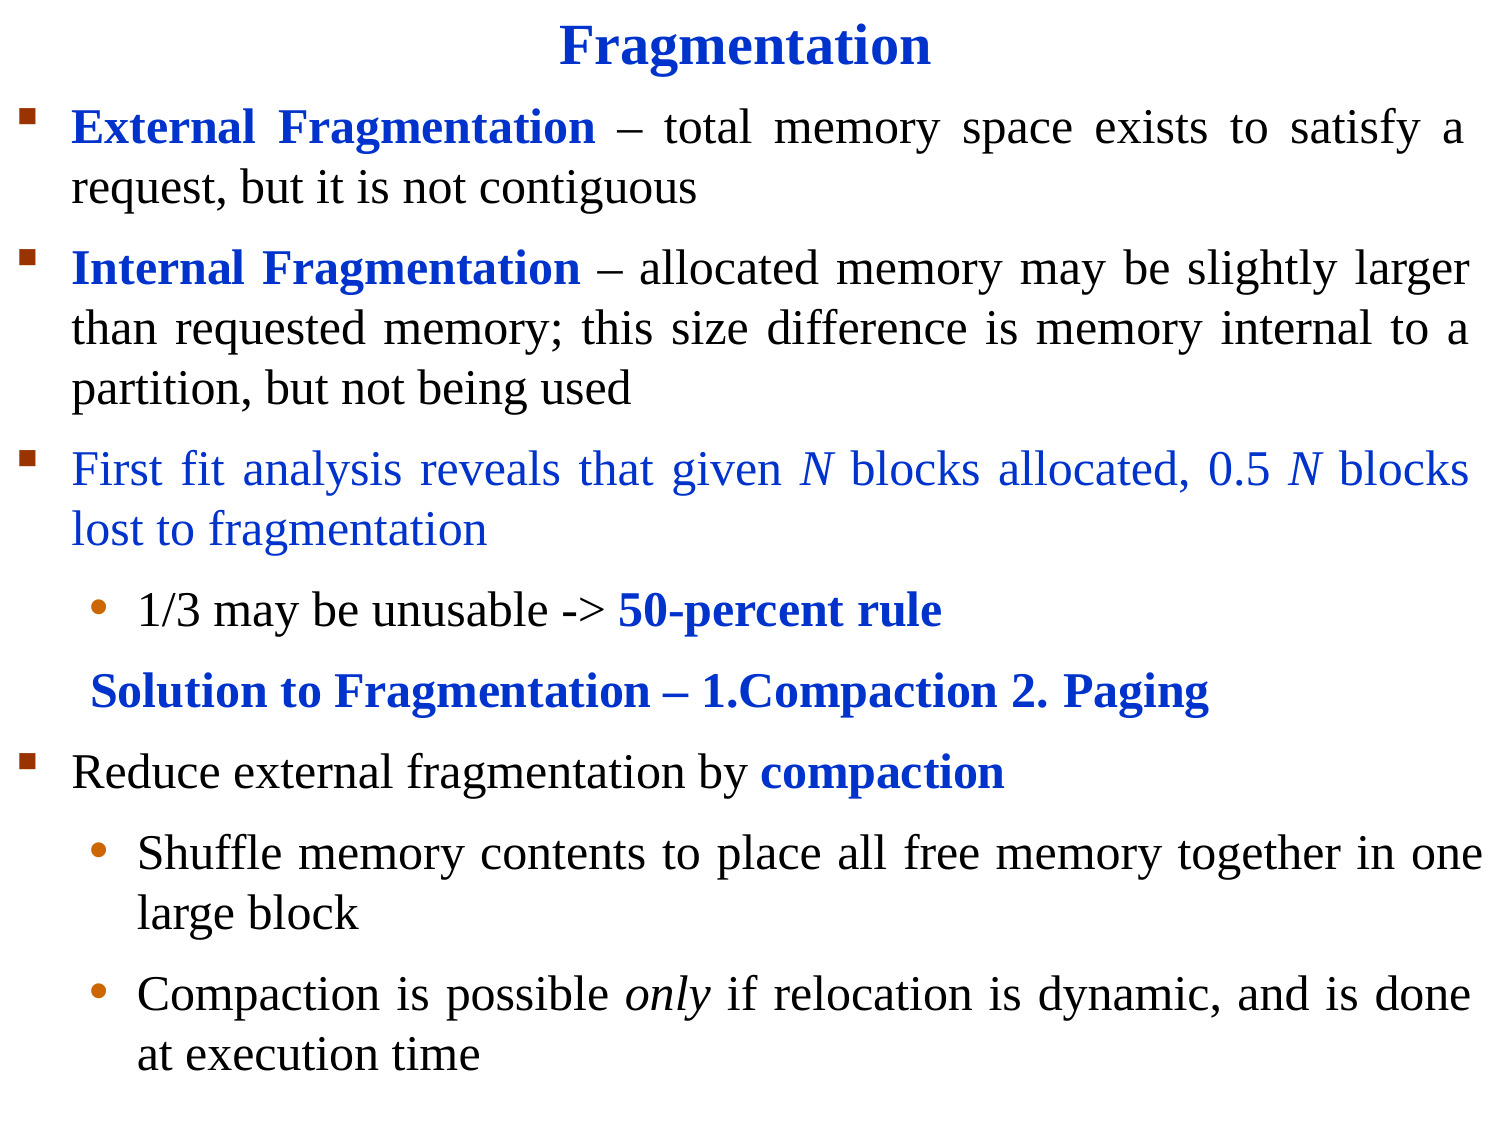

# Fragmentation
External Fragmentation – total memory space exists to satisfy a  request, but it is not contiguous
Internal Fragmentation – allocated memory may be slightly larger  than requested memory; this size difference is memory internal to a  partition, but not being used
First fit analysis reveals that given N blocks allocated, 0.5 N blocks  lost to fragmentation
1/3 may be unusable -> 50-percent rule
Solution to Fragmentation – 1.Compaction 2. Paging
Reduce external fragmentation by compaction
Shuffle memory contents to place all free memory together in one
large block
Compaction is possible only if relocation is dynamic, and is done  at execution time